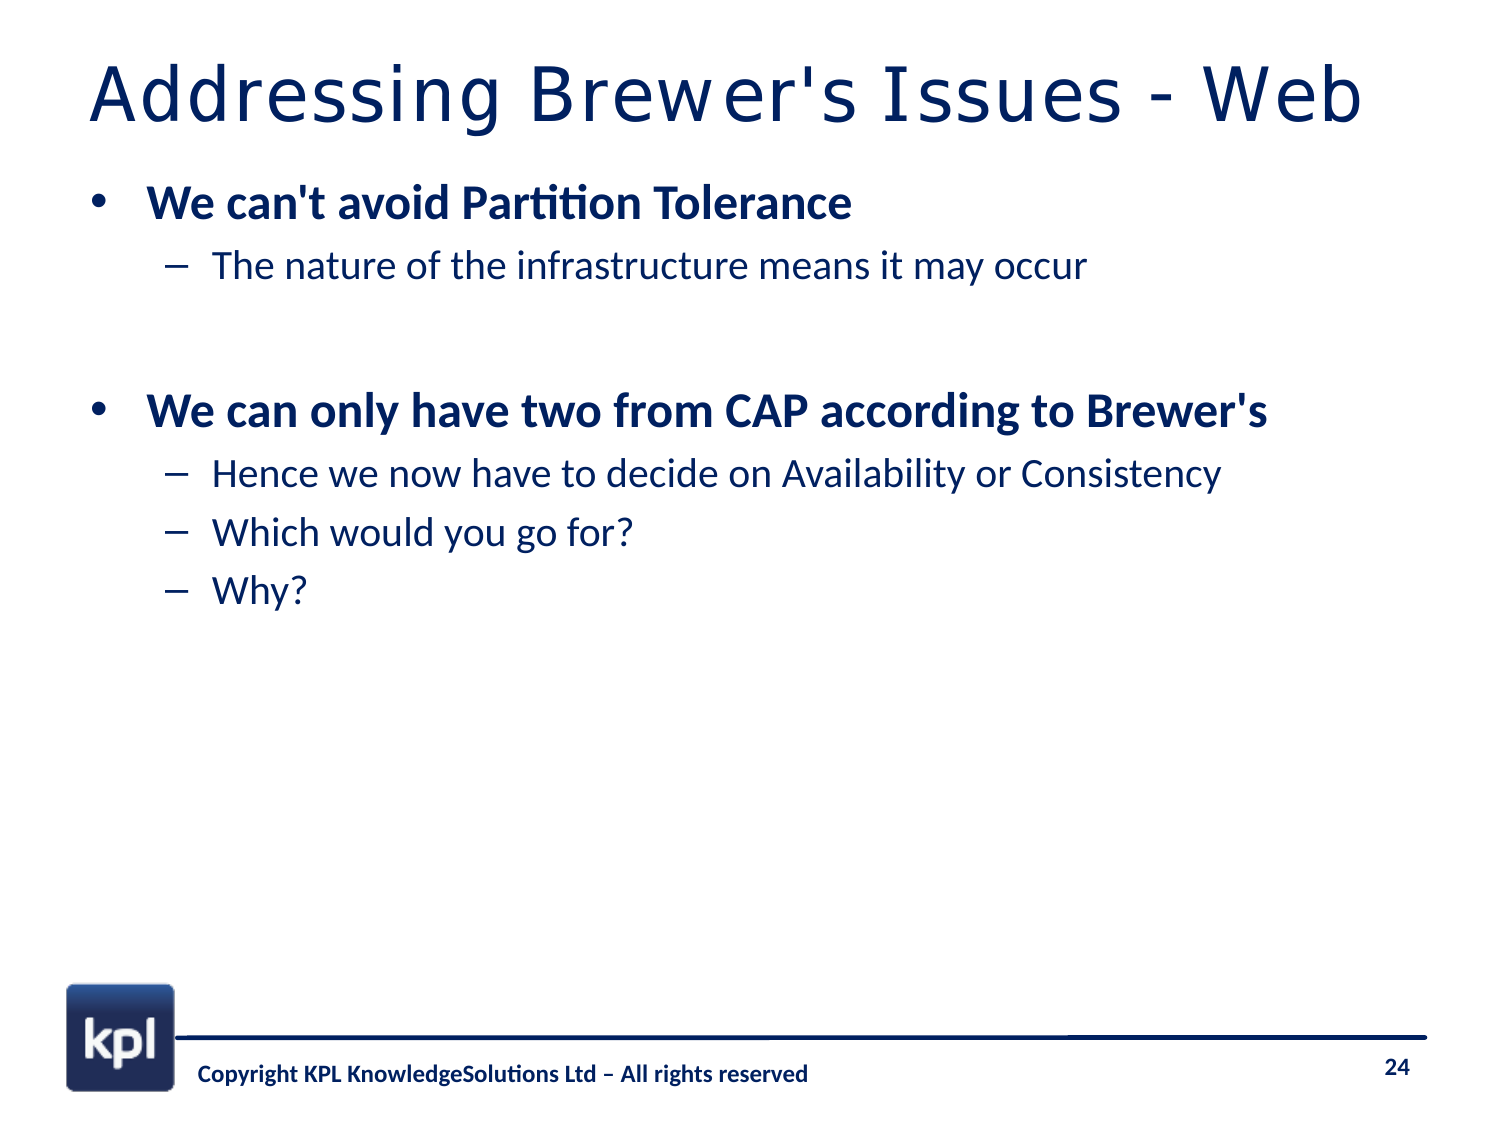

# Addressing Brewer's Issues - Web
We can't avoid Partition Tolerance
The nature of the infrastructure means it may occur

We can only have two from CAP according to Brewer's
Hence we now have to decide on Availability or Consistency
Which would you go for?
Why?
Copyright KPL KnowledgeSolutions Ltd – All rights reserved
24